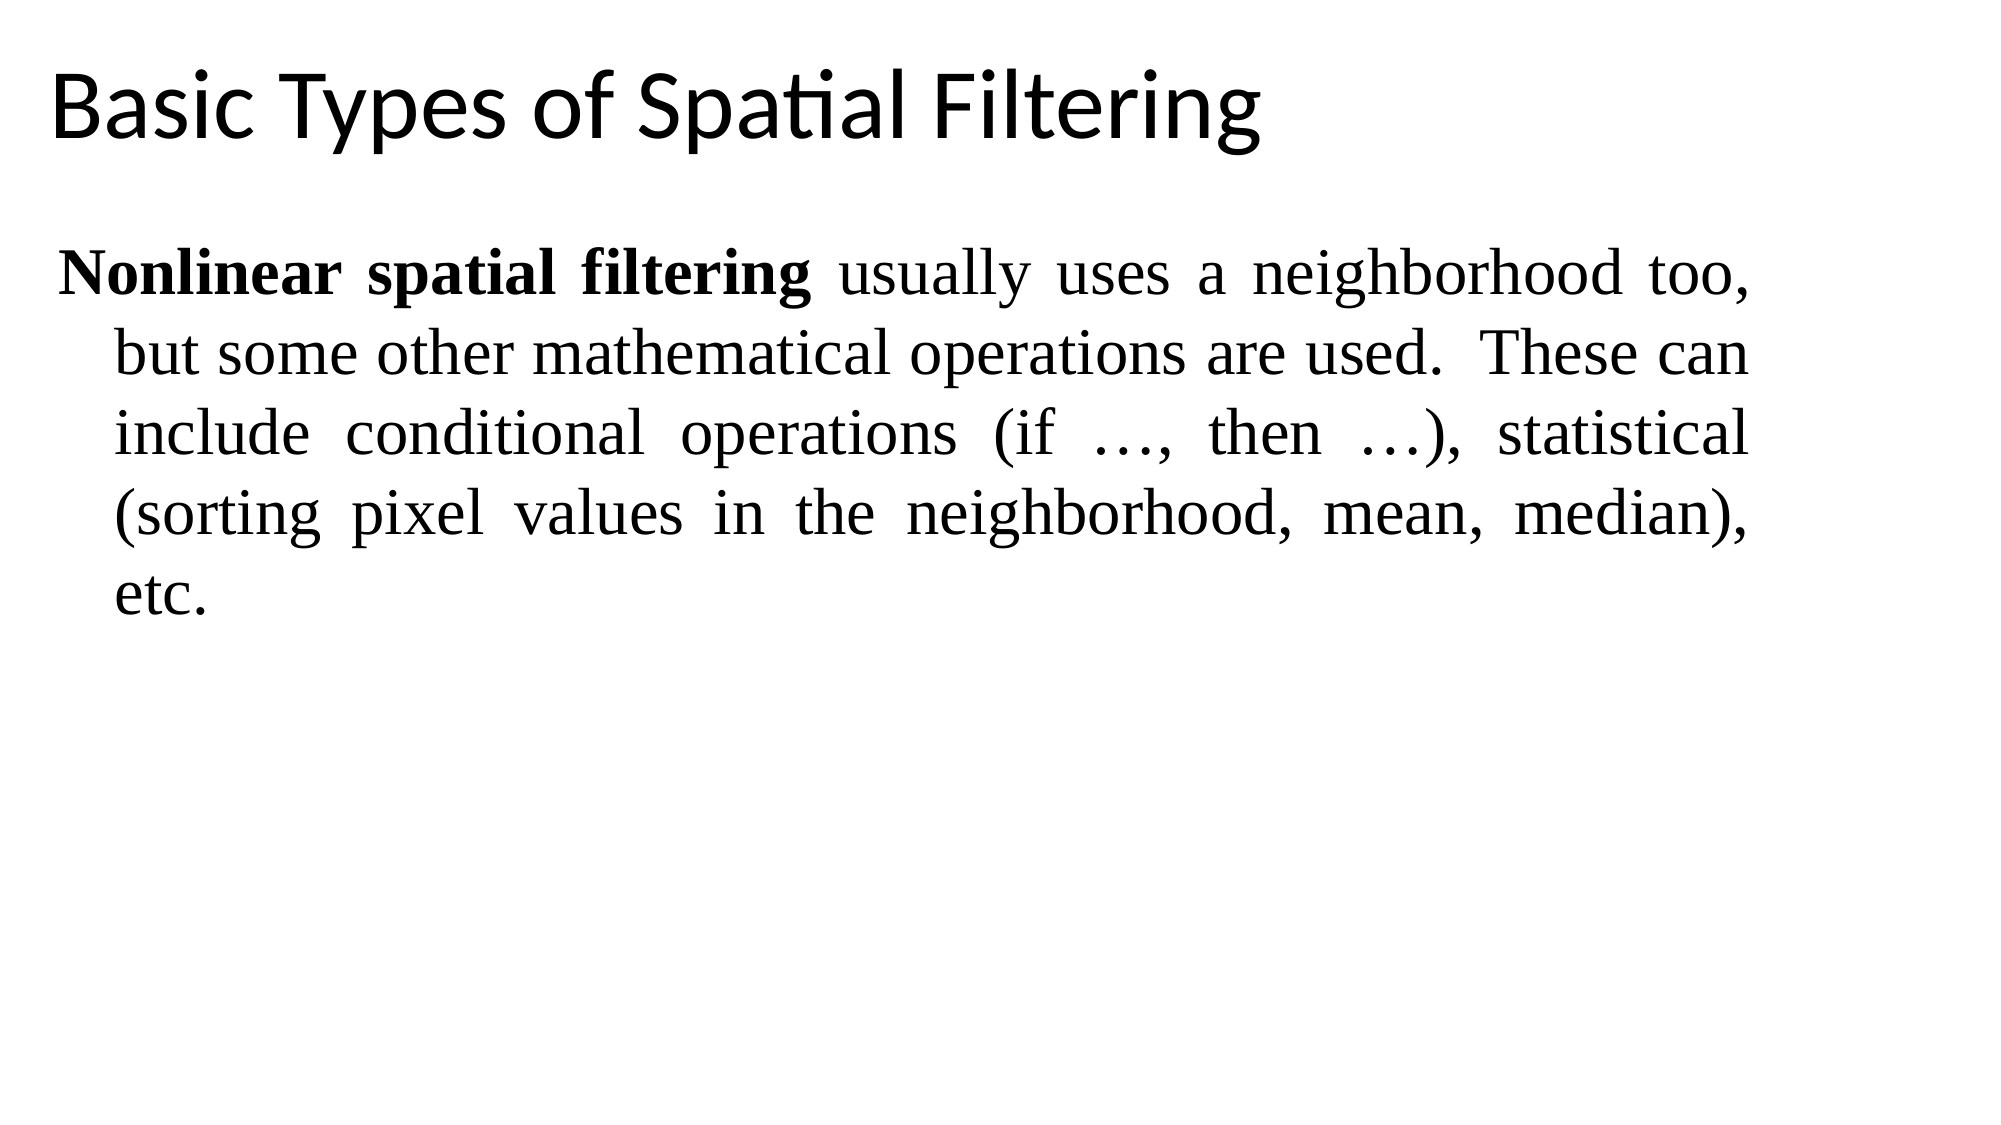

Basic Types of Spatial Filtering
Nonlinear spatial filtering usually uses a neighborhood too, but some other mathematical operations are used.  These can include conditional operations (if …, then …), statistical (sorting pixel values in the neighborhood, mean, median), etc.